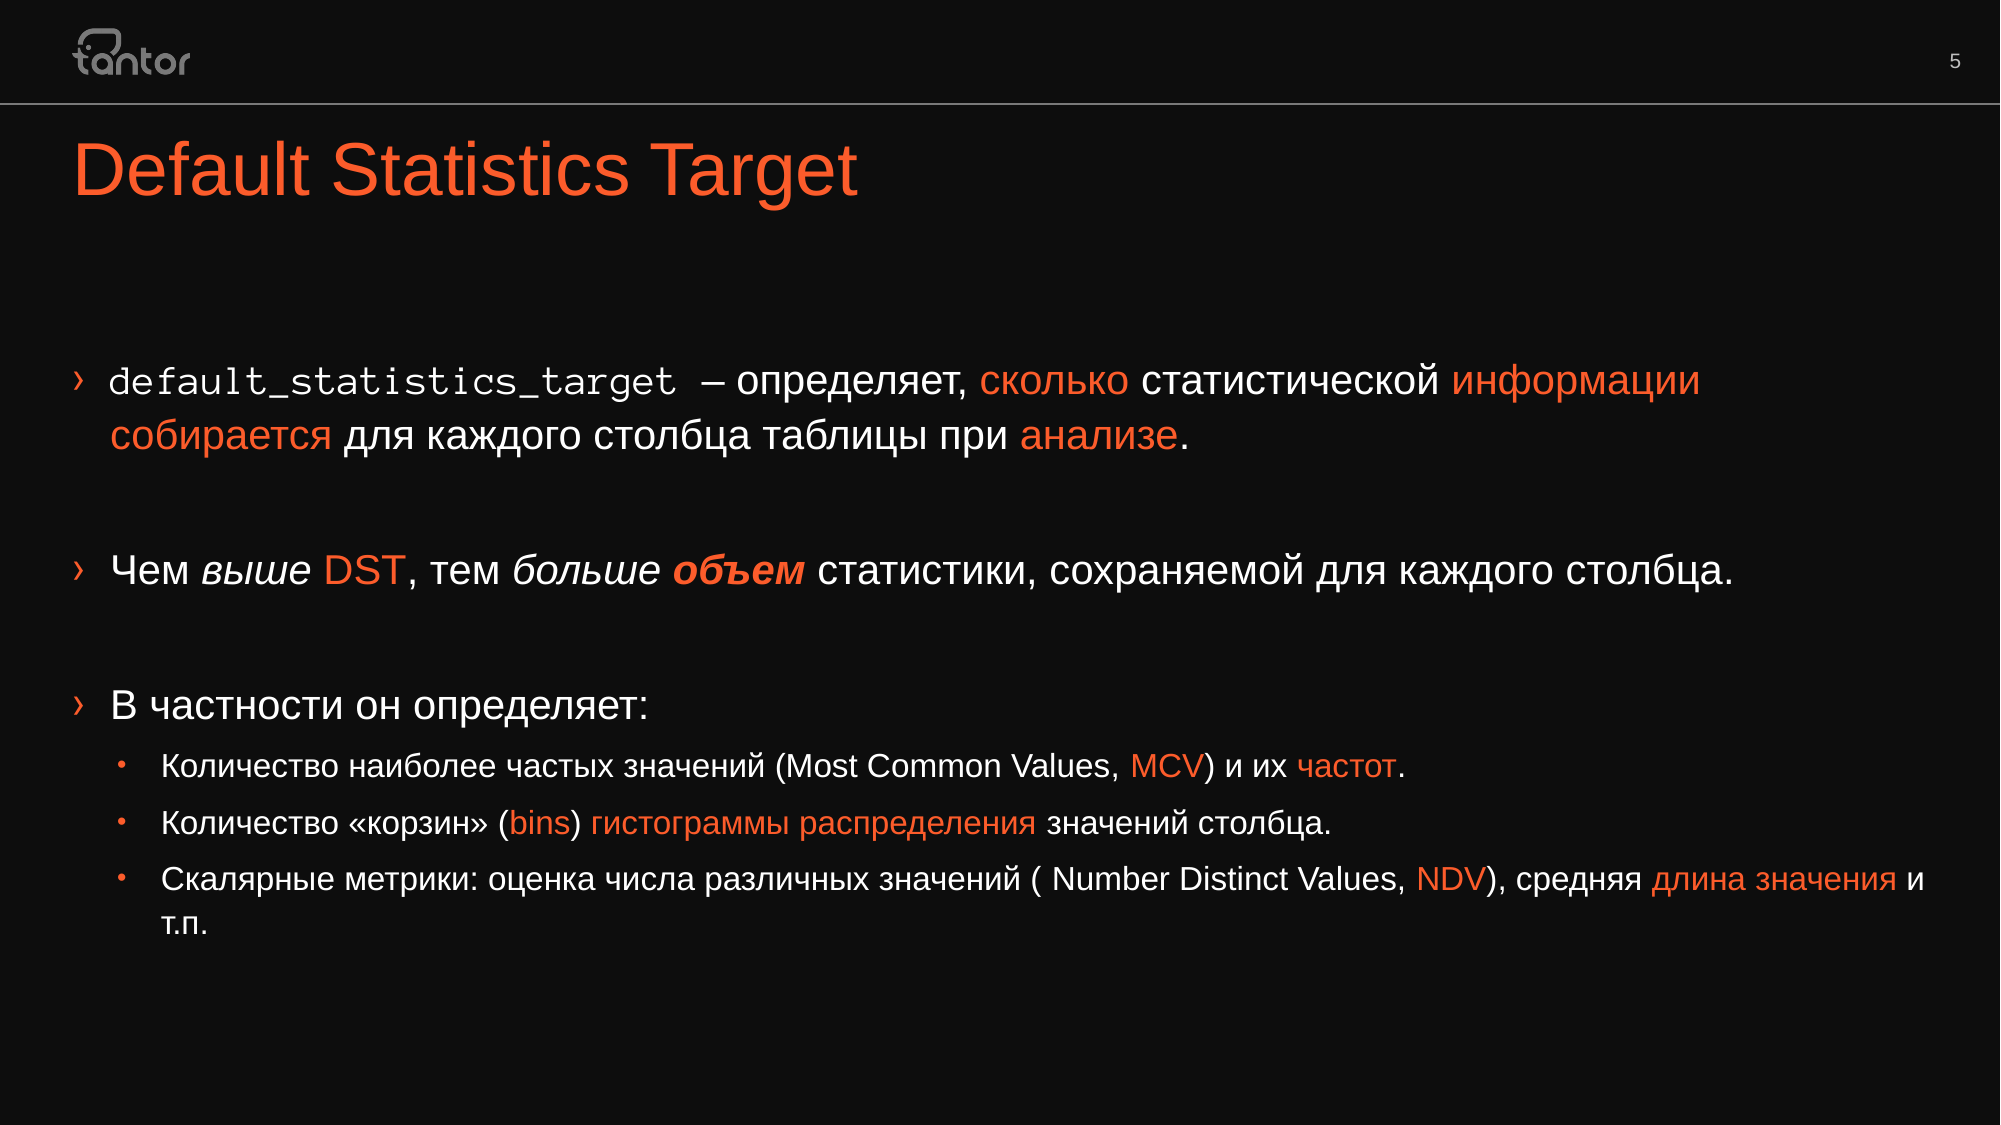

# Default Statistics Target
default_statistics_target – определяет, сколько статистической информации собирается для каждого столбца таблицы при анализе.

Чем выше DST, тем больше объем статистики, сохраняемой для каждого столбца.

В частности он определяет:
Количество наиболее частых значений (Most Common Values, MCV) и их частот.
Количество «корзин» (bins) гистограммы распределения значений столбца.
Скалярные метрики: оценка числа различных значений ( Number Distinct Values, NDV), средняя длина значения и т.п.